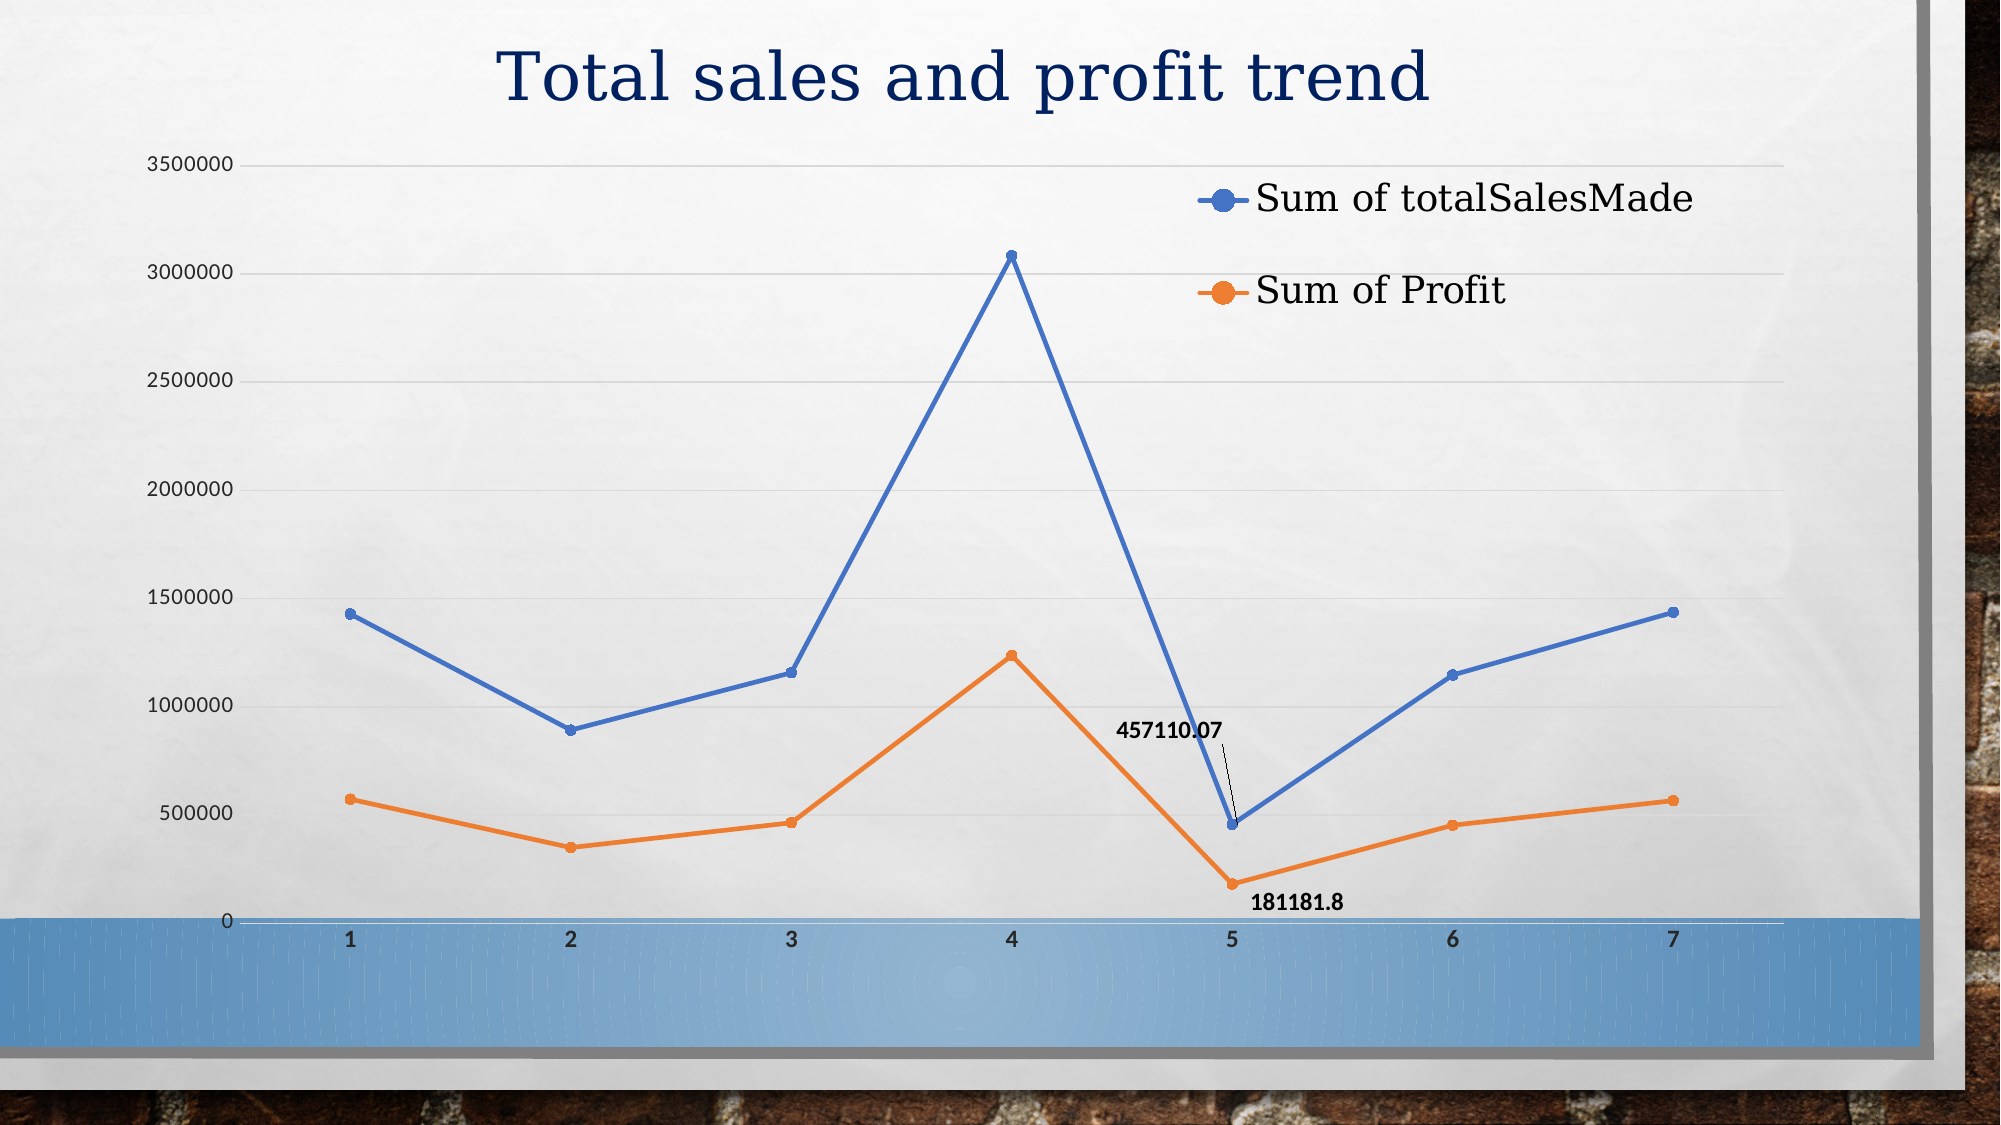

### Chart: Total sales and profit trend

| Category | Sum of totalSalesMade | Sum of Profit |
|---|---|---|
| 1 | 1429063.57 | 573239.82 |
| 2 | 892538.62 | 349998.54 |
| 3 | 1157589.72 | 464436.01 |
| 4 | 3083761.58 | 1237142.31 |
| 5 | 457110.07 | 181181.8 |
| 6 | 1147176.35 | 453018.93 |
| 7 | 1436950.7 | 566862.84 |
#